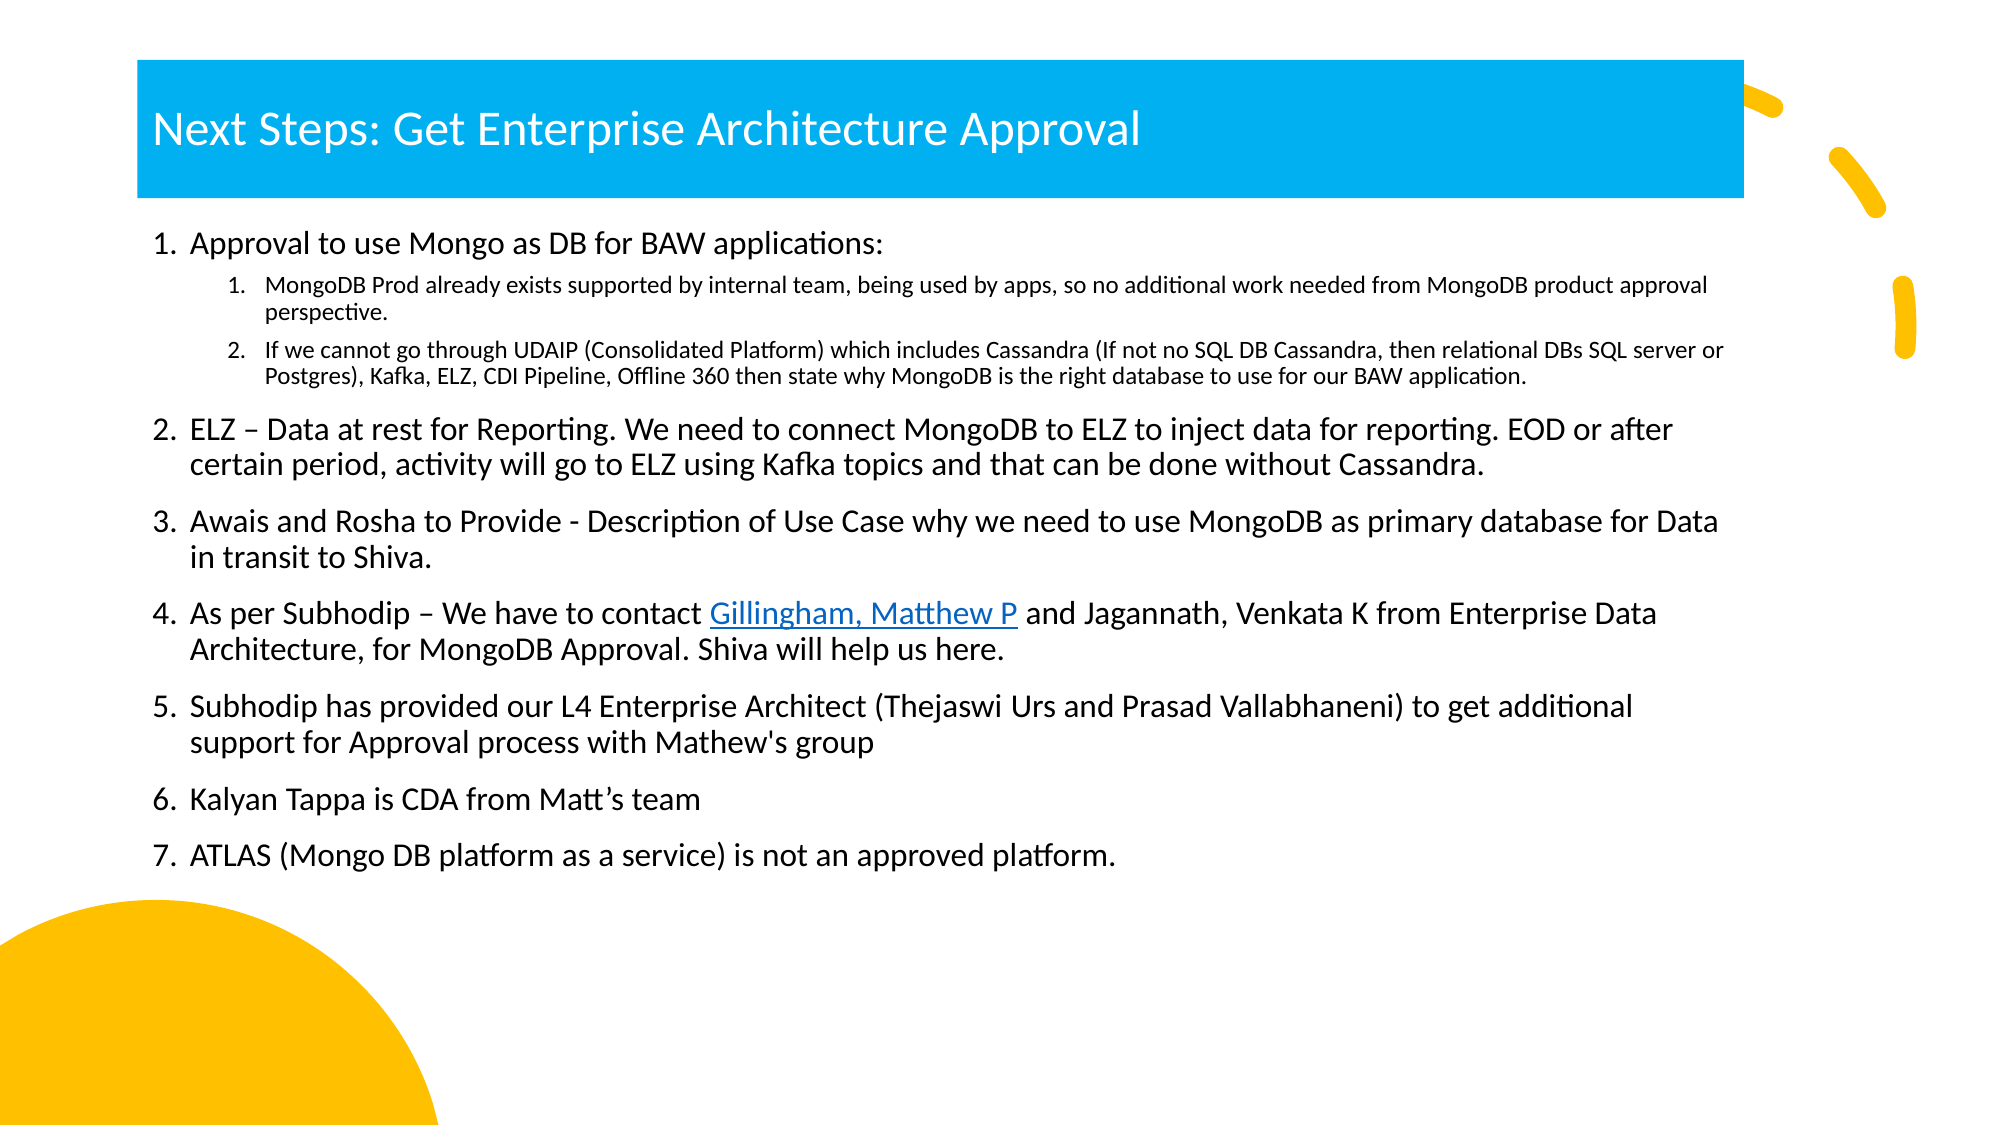

# Next Steps: Get Enterprise Architecture Approval

Approval to use Mongo as DB for BAW applications:
MongoDB Prod already exists supported by internal team, being used by apps, so no additional work needed from MongoDB product approval perspective.
If we cannot go through UDAIP (Consolidated Platform) which includes Cassandra (If not no SQL DB Cassandra, then relational DBs SQL server or Postgres), Kafka, ELZ, CDI Pipeline, Offline 360 then state why MongoDB is the right database to use for our BAW application.
ELZ – Data at rest for Reporting. We need to connect MongoDB to ELZ to inject data for reporting. EOD or after certain period, activity will go to ELZ using Kafka topics and that can be done without Cassandra.
Awais and Rosha to Provide - Description of Use Case why we need to use MongoDB as primary database for Data in transit to Shiva.
As per Subhodip – We have to contact Gillingham, Matthew P and Jagannath, Venkata K from Enterprise Data Architecture, for MongoDB Approval. Shiva will help us here.
Subhodip has provided our L4 Enterprise Architect (Thejaswi Urs and Prasad Vallabhaneni) to get additional support for Approval process with Mathew's group
Kalyan Tappa is CDA from Matt’s team
ATLAS (Mongo DB platform as a service) is not an approved platform.